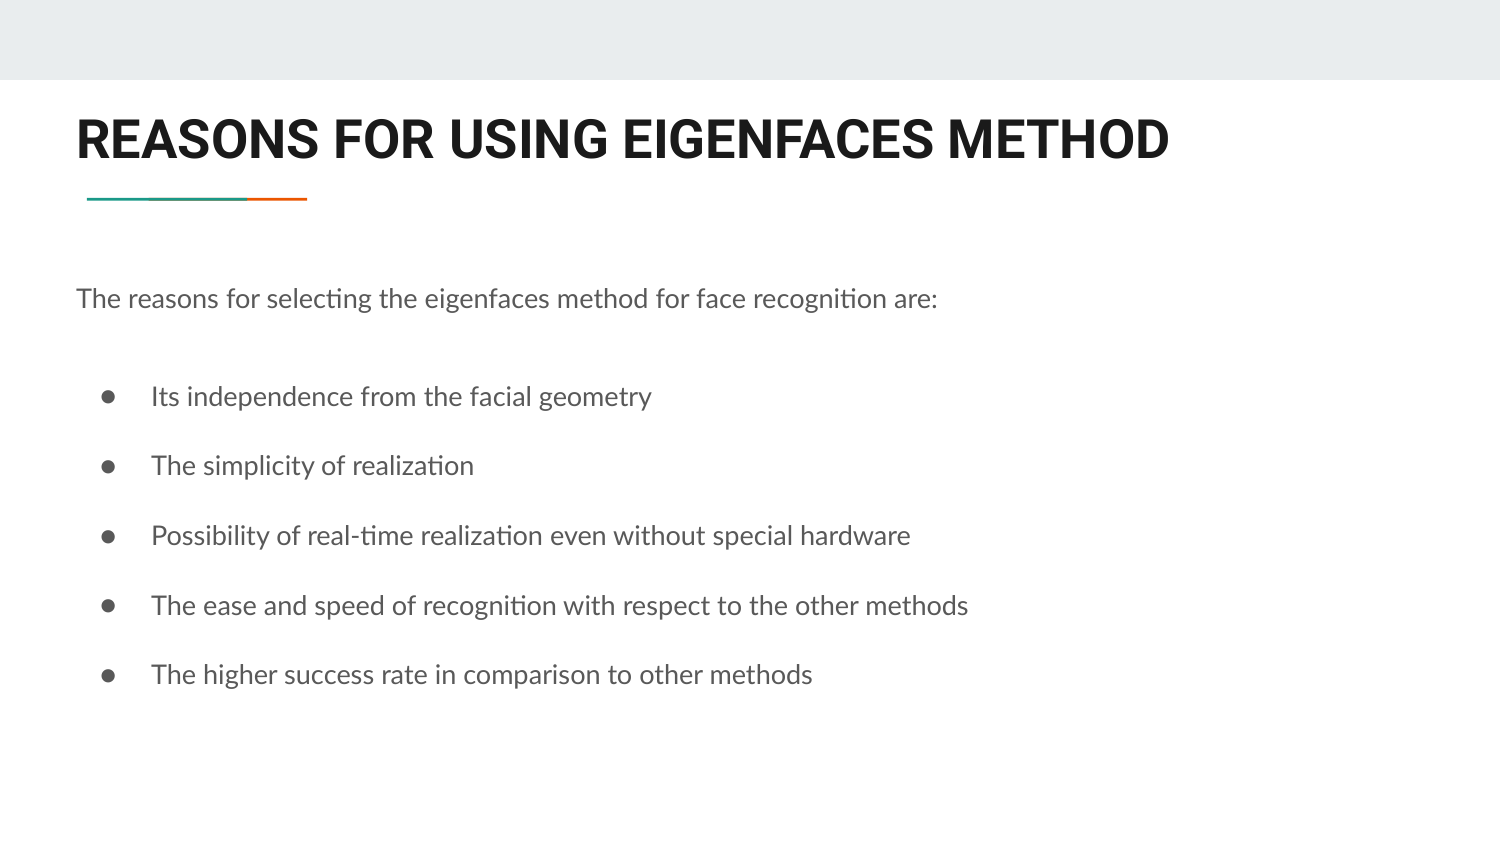

# REASONS FOR USING EIGENFACES METHOD
The reasons for selecting the eigenfaces method for face recognition are:

Its independence from the facial geometry
The simplicity of realization
Possibility of real-time realization even without special hardware
The ease and speed of recognition with respect to the other methods
The higher success rate in comparison to other methods